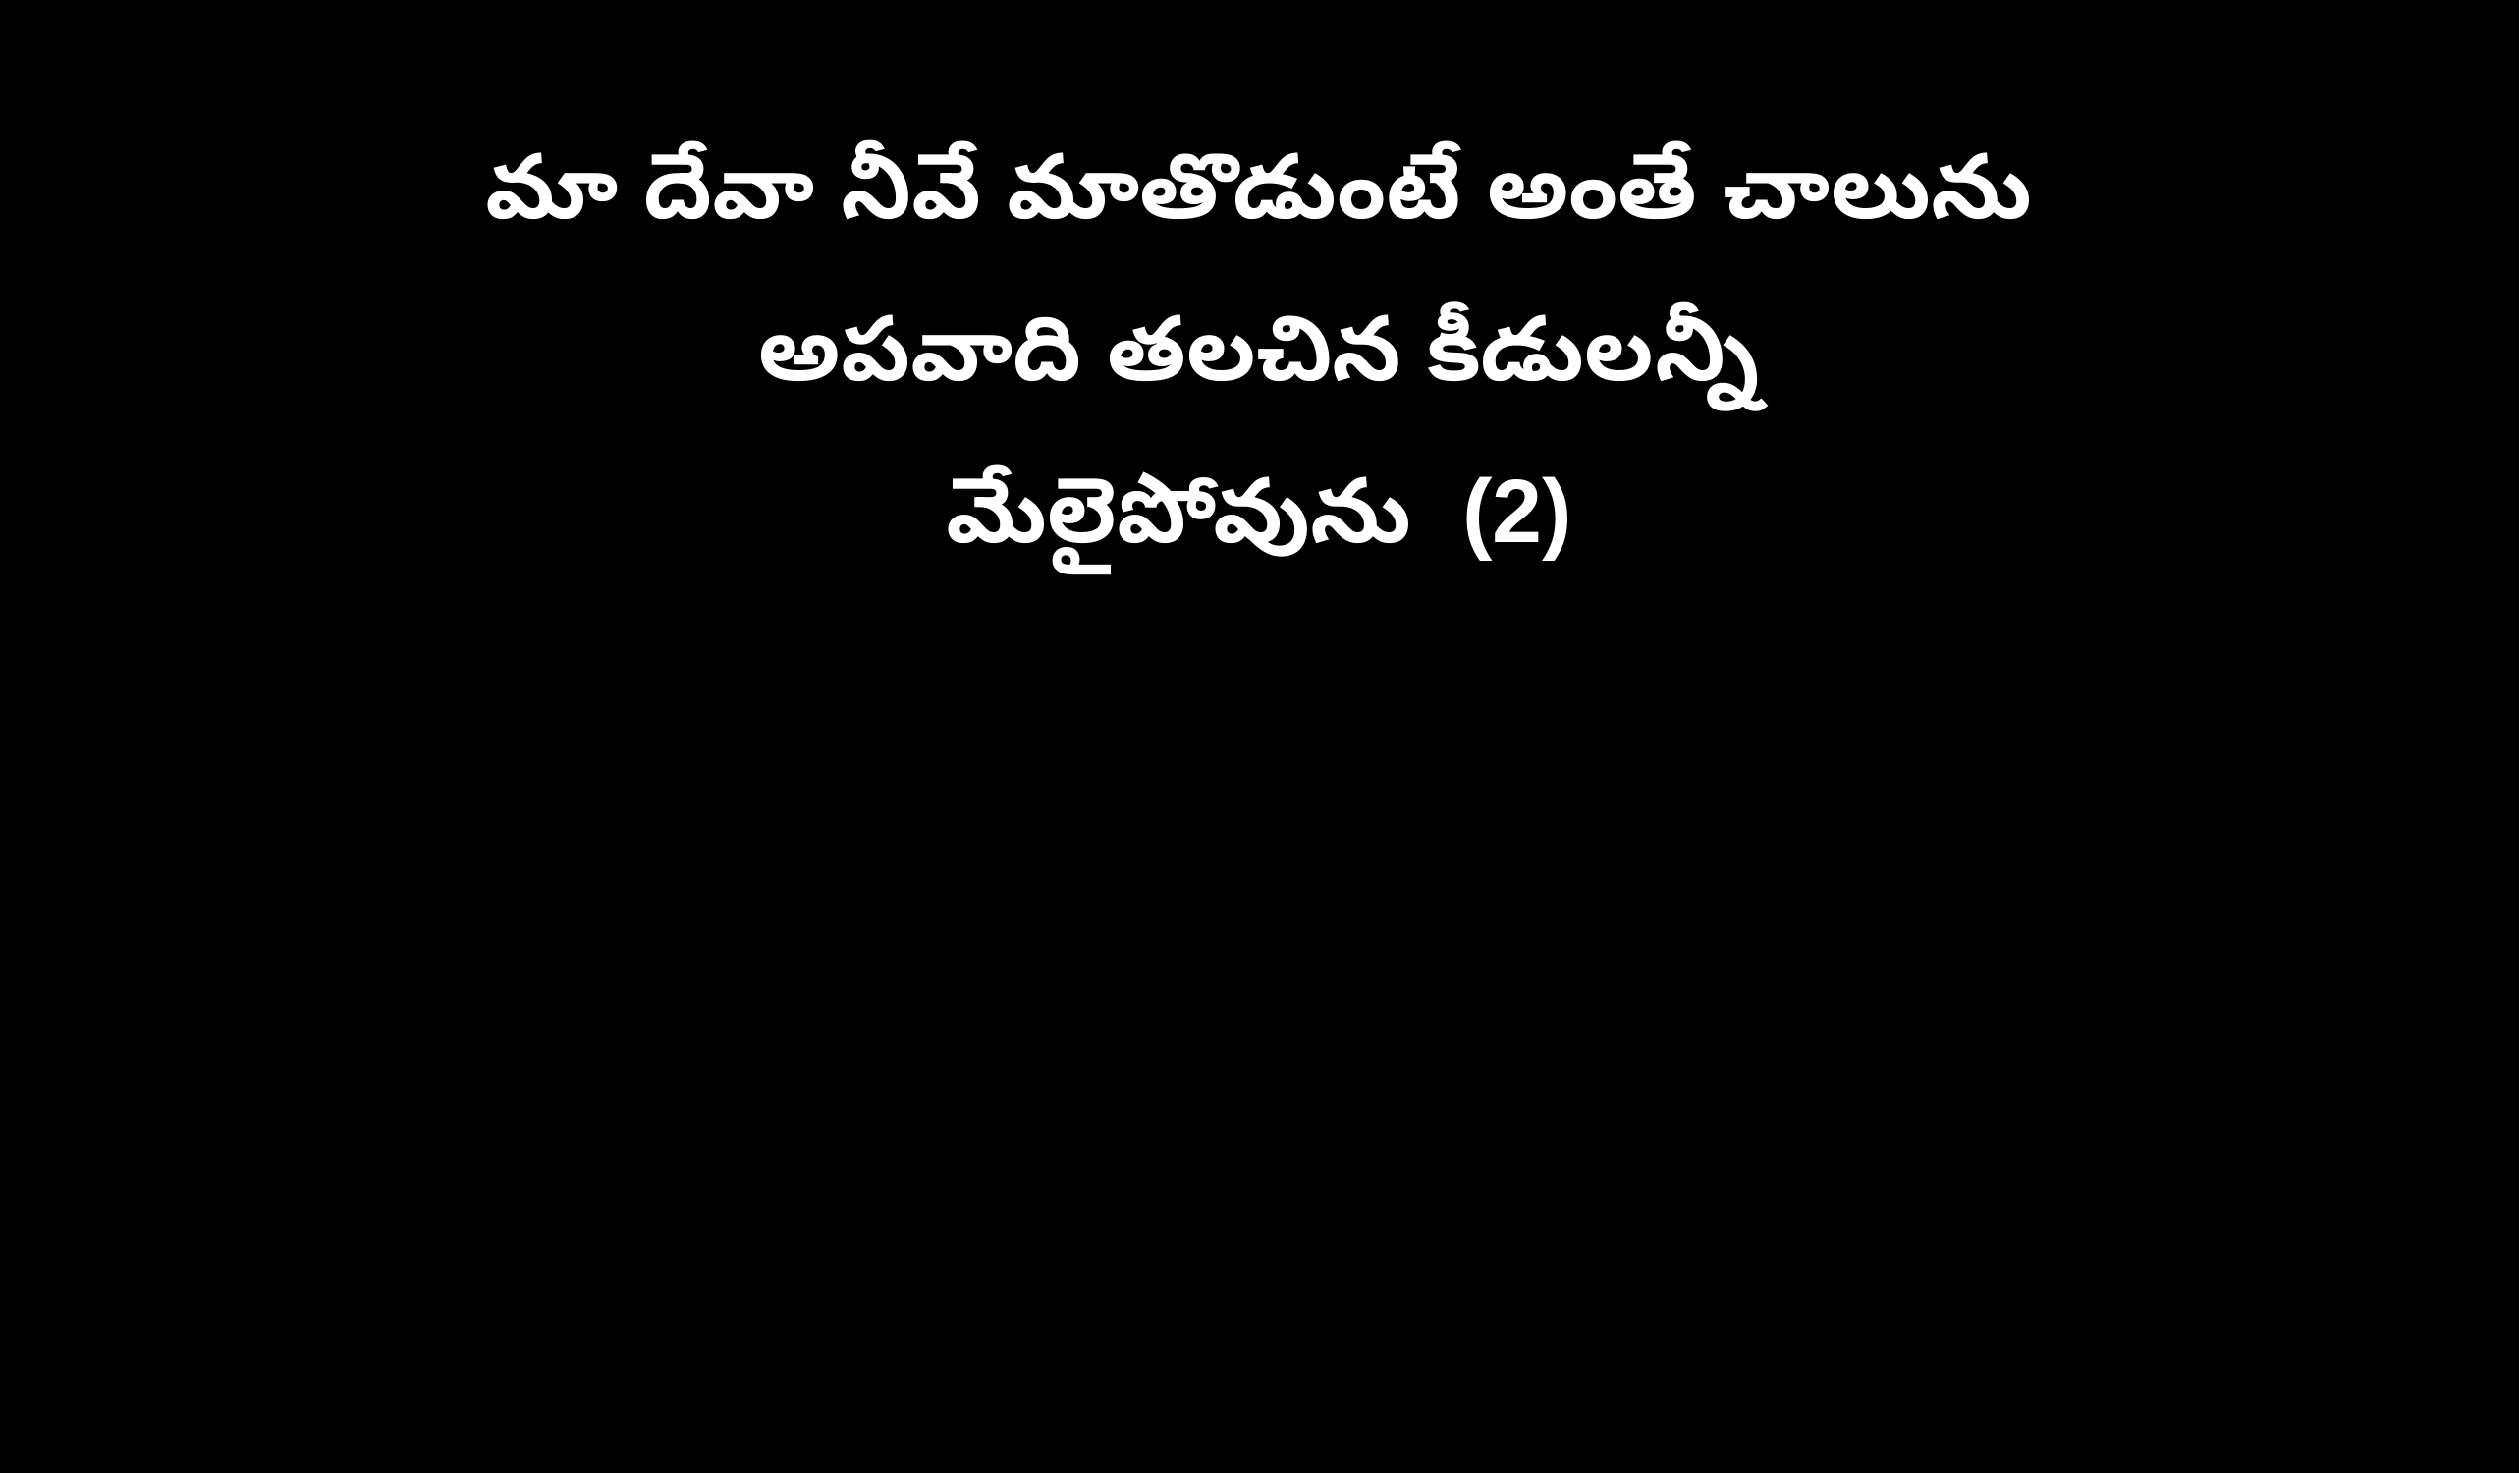

మా దేవా నీవే మాతొడుంటే అంతే చాలును
అపవాది తలచిన కీడులన్నీ
మేలైపోవును  (2)